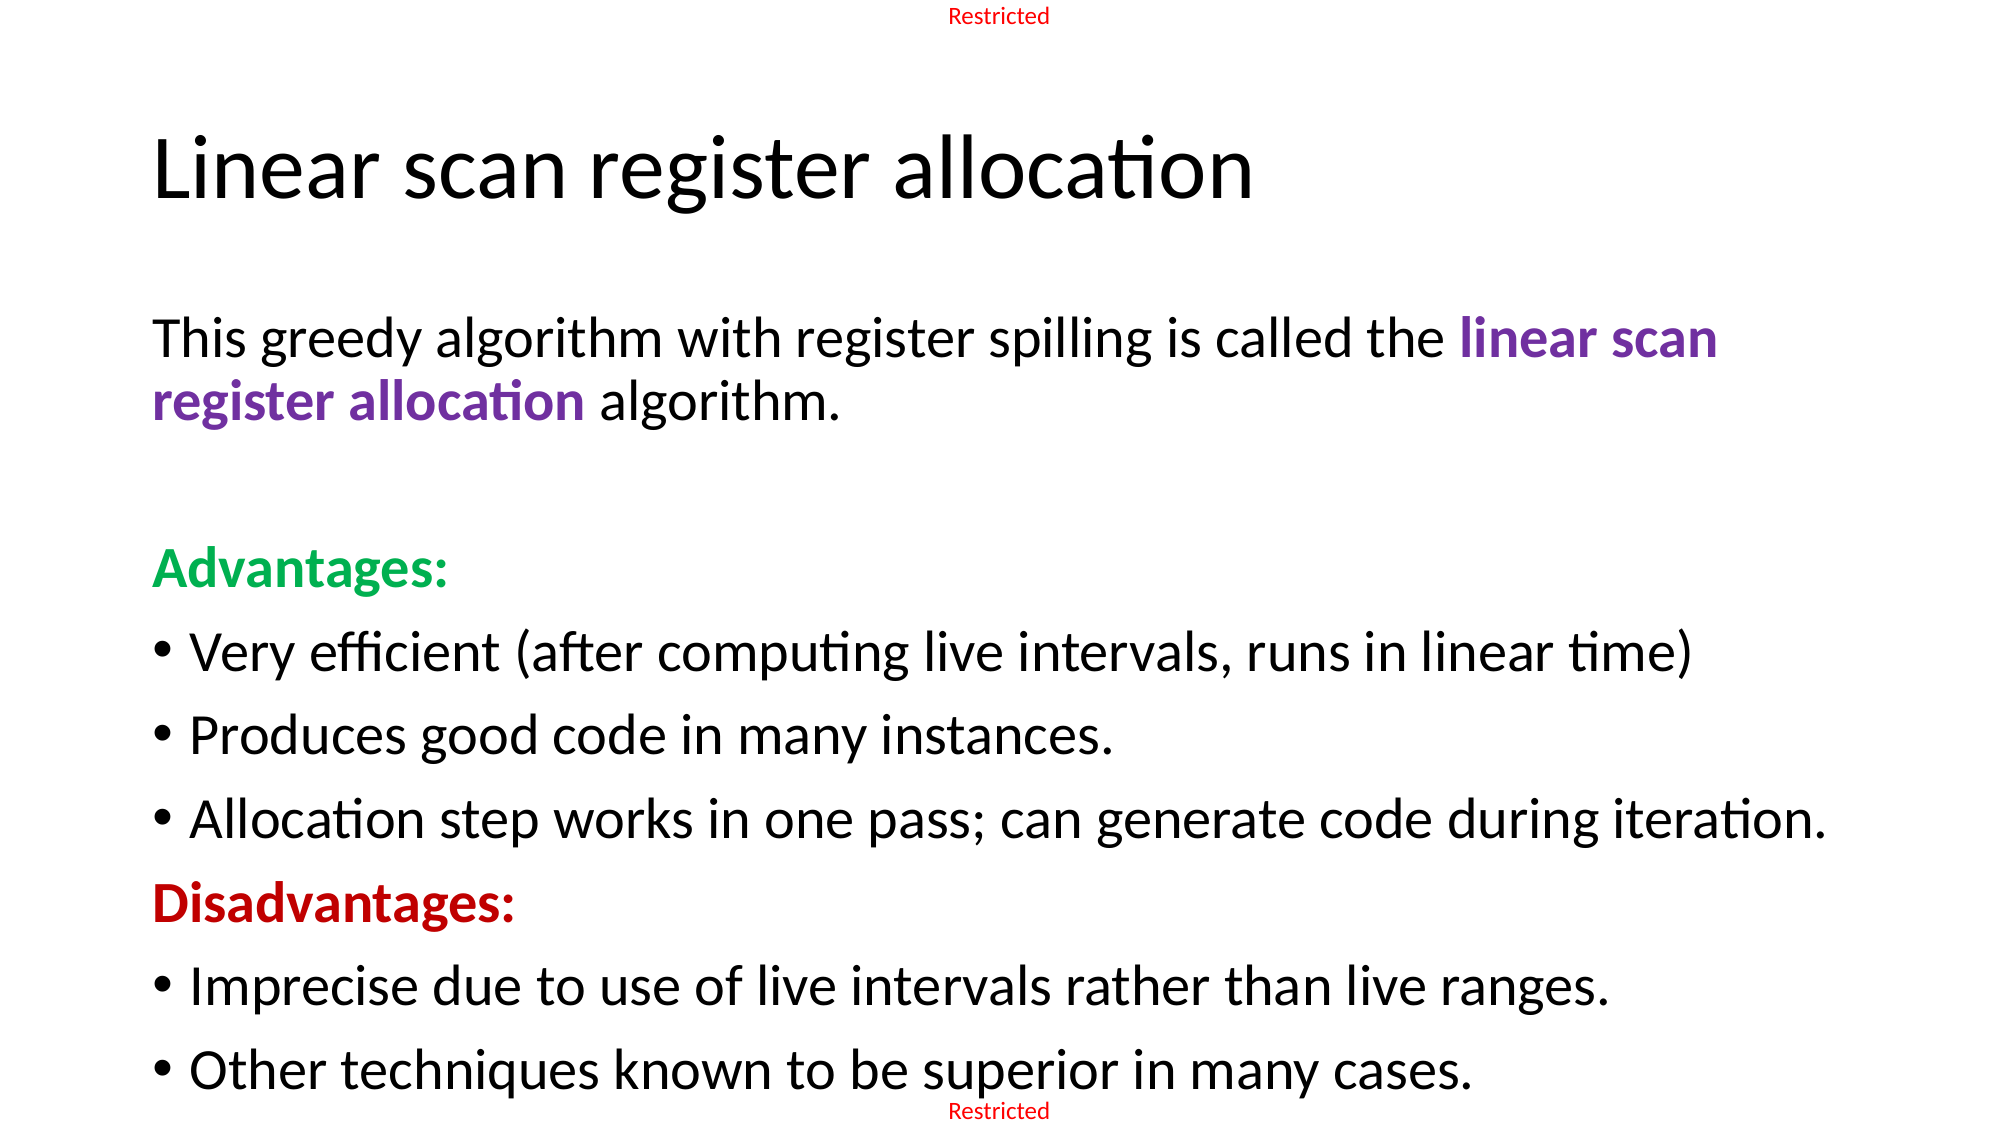

# Linear scan register allocation
This greedy algorithm with register spilling is called the linear scan register allocation algorithm.

Advantages:
Very efficient (after computing live intervals, runs in linear time)
Produces good code in many instances.
Allocation step works in one pass; can generate code during iteration.
Disadvantages:
Imprecise due to use of live intervals rather than live ranges.
Other techniques known to be superior in many cases.